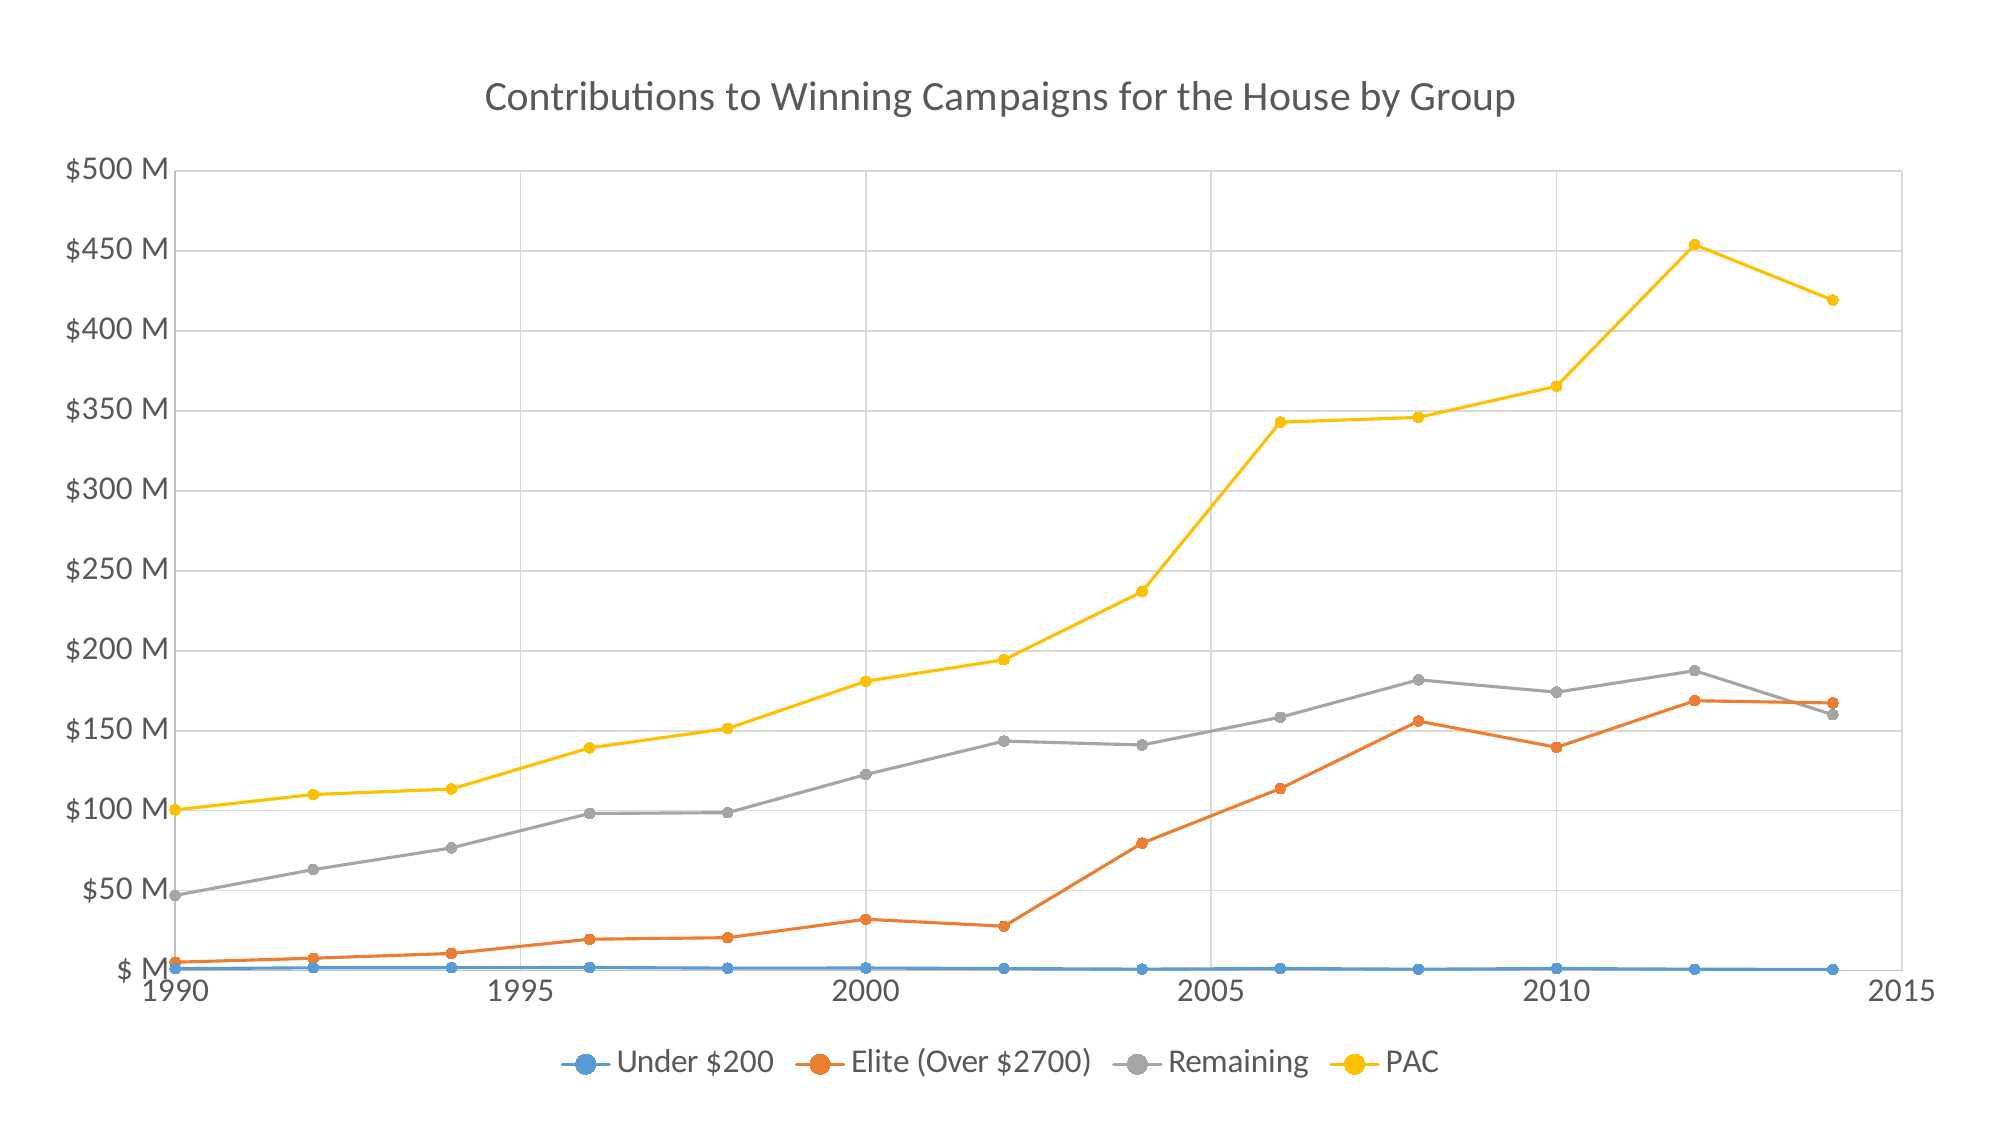

### Chart: Contributions to Winning Campaigns for the House by Group

| Category | Under $200 | Elite (Over $2700) | Remaining | PAC |
|---|---|---|---|---|